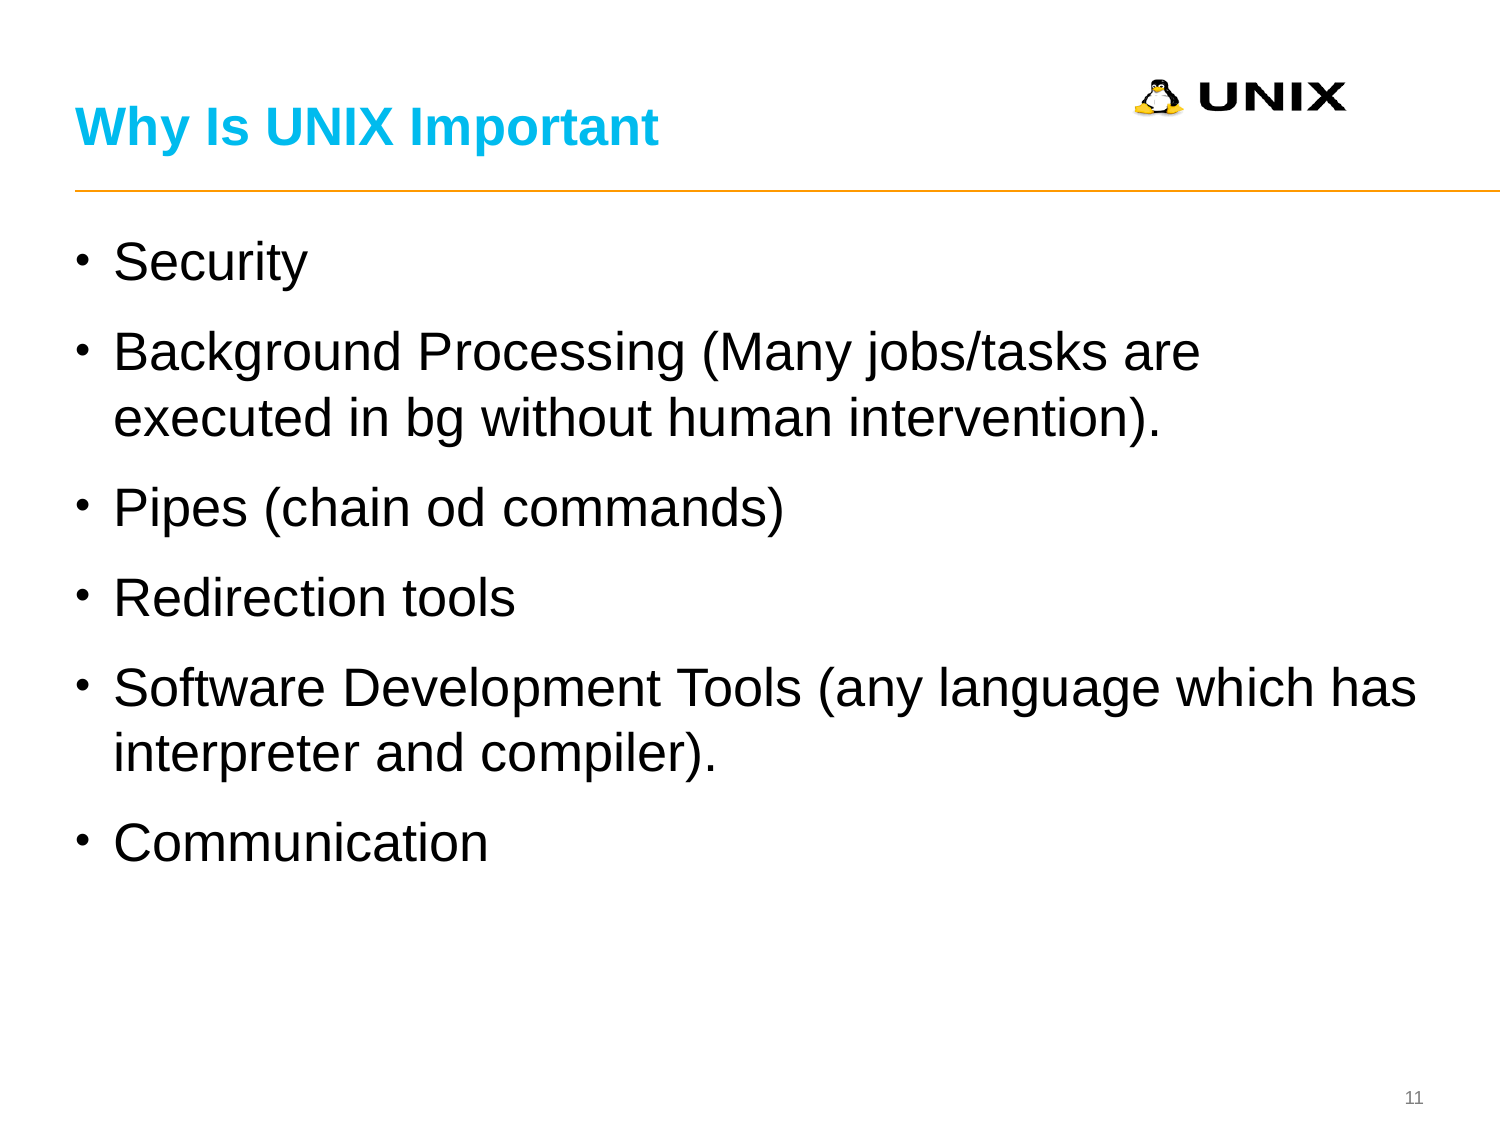

# Why Is UNIX Important
Security
Background Processing (Many jobs/tasks are executed in bg without human intervention).
Pipes (chain od commands)
Redirection tools
Software Development Tools (any language which has interpreter and compiler).
Communication